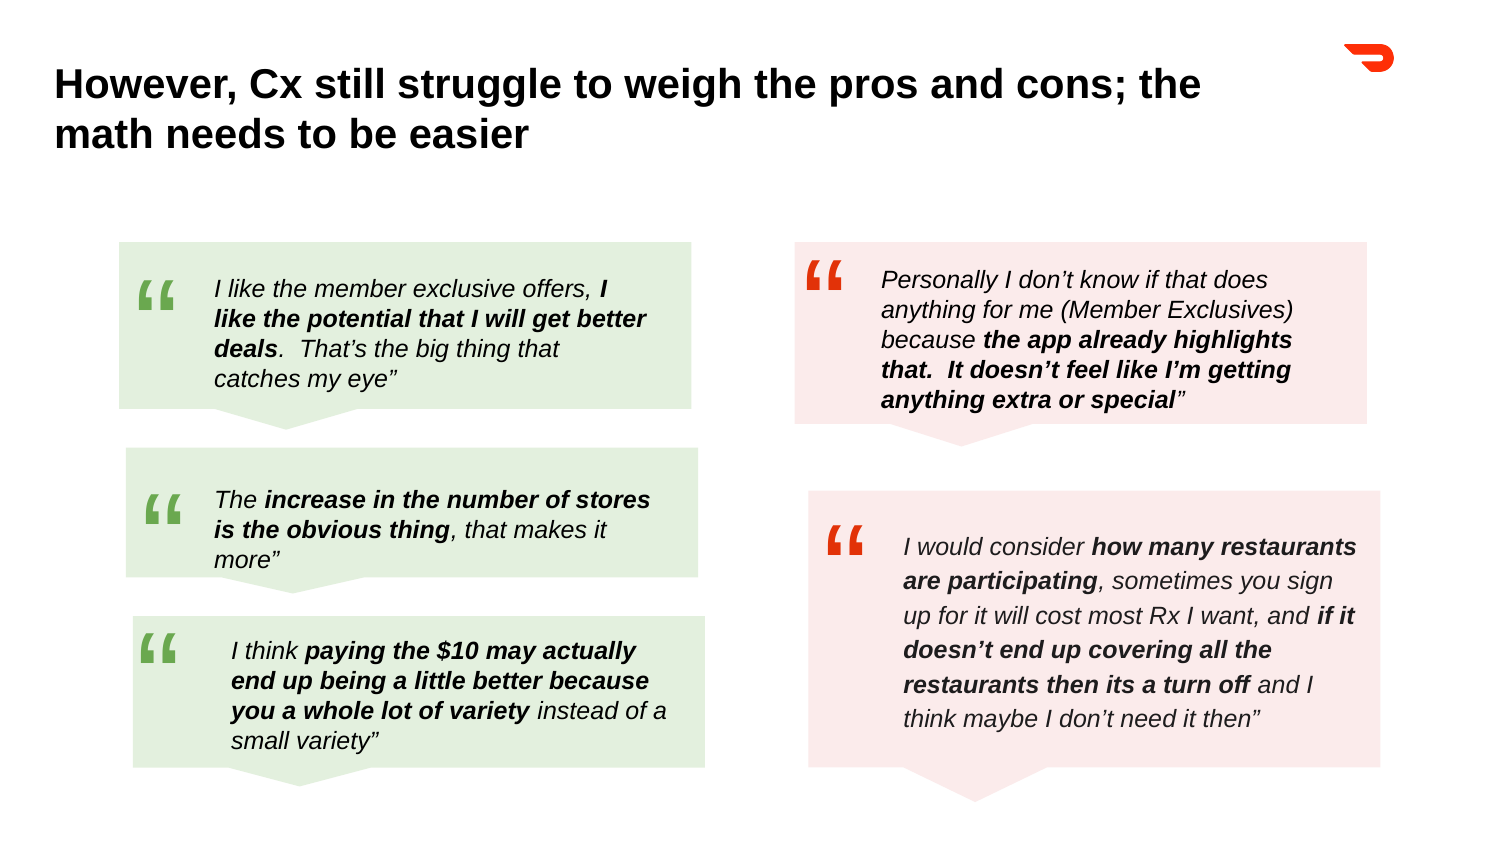

However, Cx still struggle to weigh the pros and cons; the math needs to be easier

“
“

Personally I don’t know if that does anything for me (Member Exclusives) because the app already highlights that.  It doesn’t feel like I’m getting anything extra or special”
I like the member exclusive offers, I like the potential that I will get better deals.  That’s the big thing that catches my eye”
“

“
The increase in the number of stores is the obvious thing, that makes it more”

I would consider how many restaurants are participating, sometimes you sign up for it will cost most Rx I want, and if it doesn’t end up covering all the restaurants then its a turn off and I think maybe I don’t need it then”
“

I think paying the $10 may actually end up being a little better because you a whole lot of variety instead of a small variety”